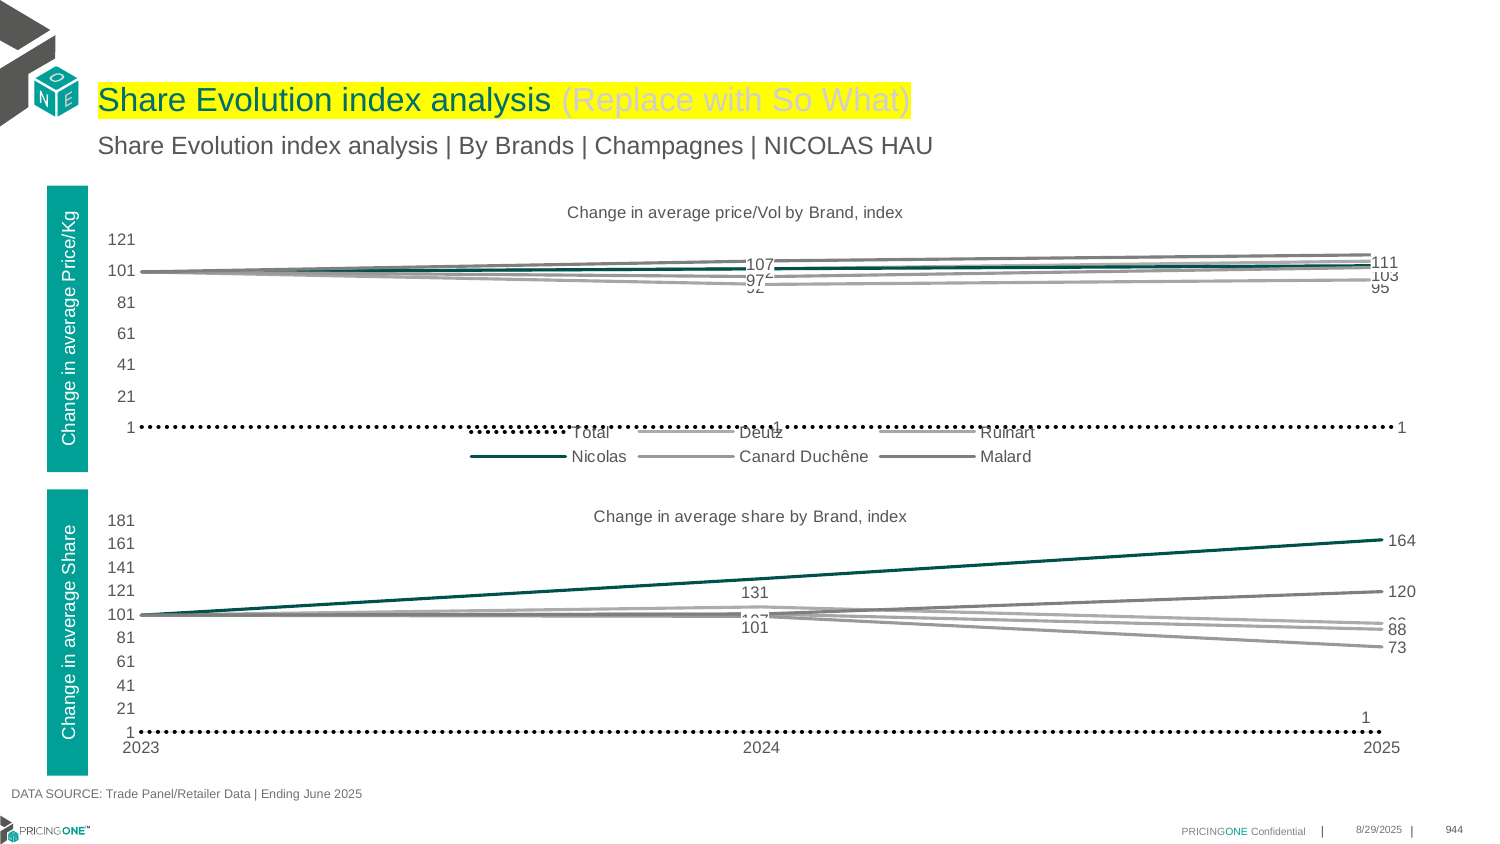

# Share Evolution index analysis (Replace with So What)
Share Evolution index analysis | By Brands | Champagnes | NICOLAS HAU

### Chart: Change in average price/Vol by Brand, index

| Category | Total | Deutz | Ruinart | Nicolas | Canard Duchêne | Malard |
|---|---|---|---|---|---|---|
| 2023 | 1.0 | 100.0 | 100.0 | 100.0 | 100.0 | 100.0 |
| 2024 | 1.0014453794889977 | 102.0 | 92.0 | 102.0 | 97.0 | 107.0 |
| 2025 | 0.9920115196202577 | 107.0 | 95.0 | 104.0 | 103.0 | 111.0 |
Change in average Price/Kg

### Chart: Change in average share by Brand, index

| Category | Total | Deutz | Ruinart | Nicolas | Canard Duchêne | Malard |
|---|---|---|---|---|---|---|
| 2023 | 1.0 | 100.0 | 100.0 | 100.0 | 100.0 | 100.0 |
| 2024 | 1.0 | 107.0 | 101.0 | 131.0 | 99.0 | 101.0 |
| 2025 | 1.0 | 93.0 | 88.0 | 164.0 | 73.0 | 120.0 |
Change in average Share
DATA SOURCE: Trade Panel/Retailer Data | Ending June 2025

8/29/2025
944